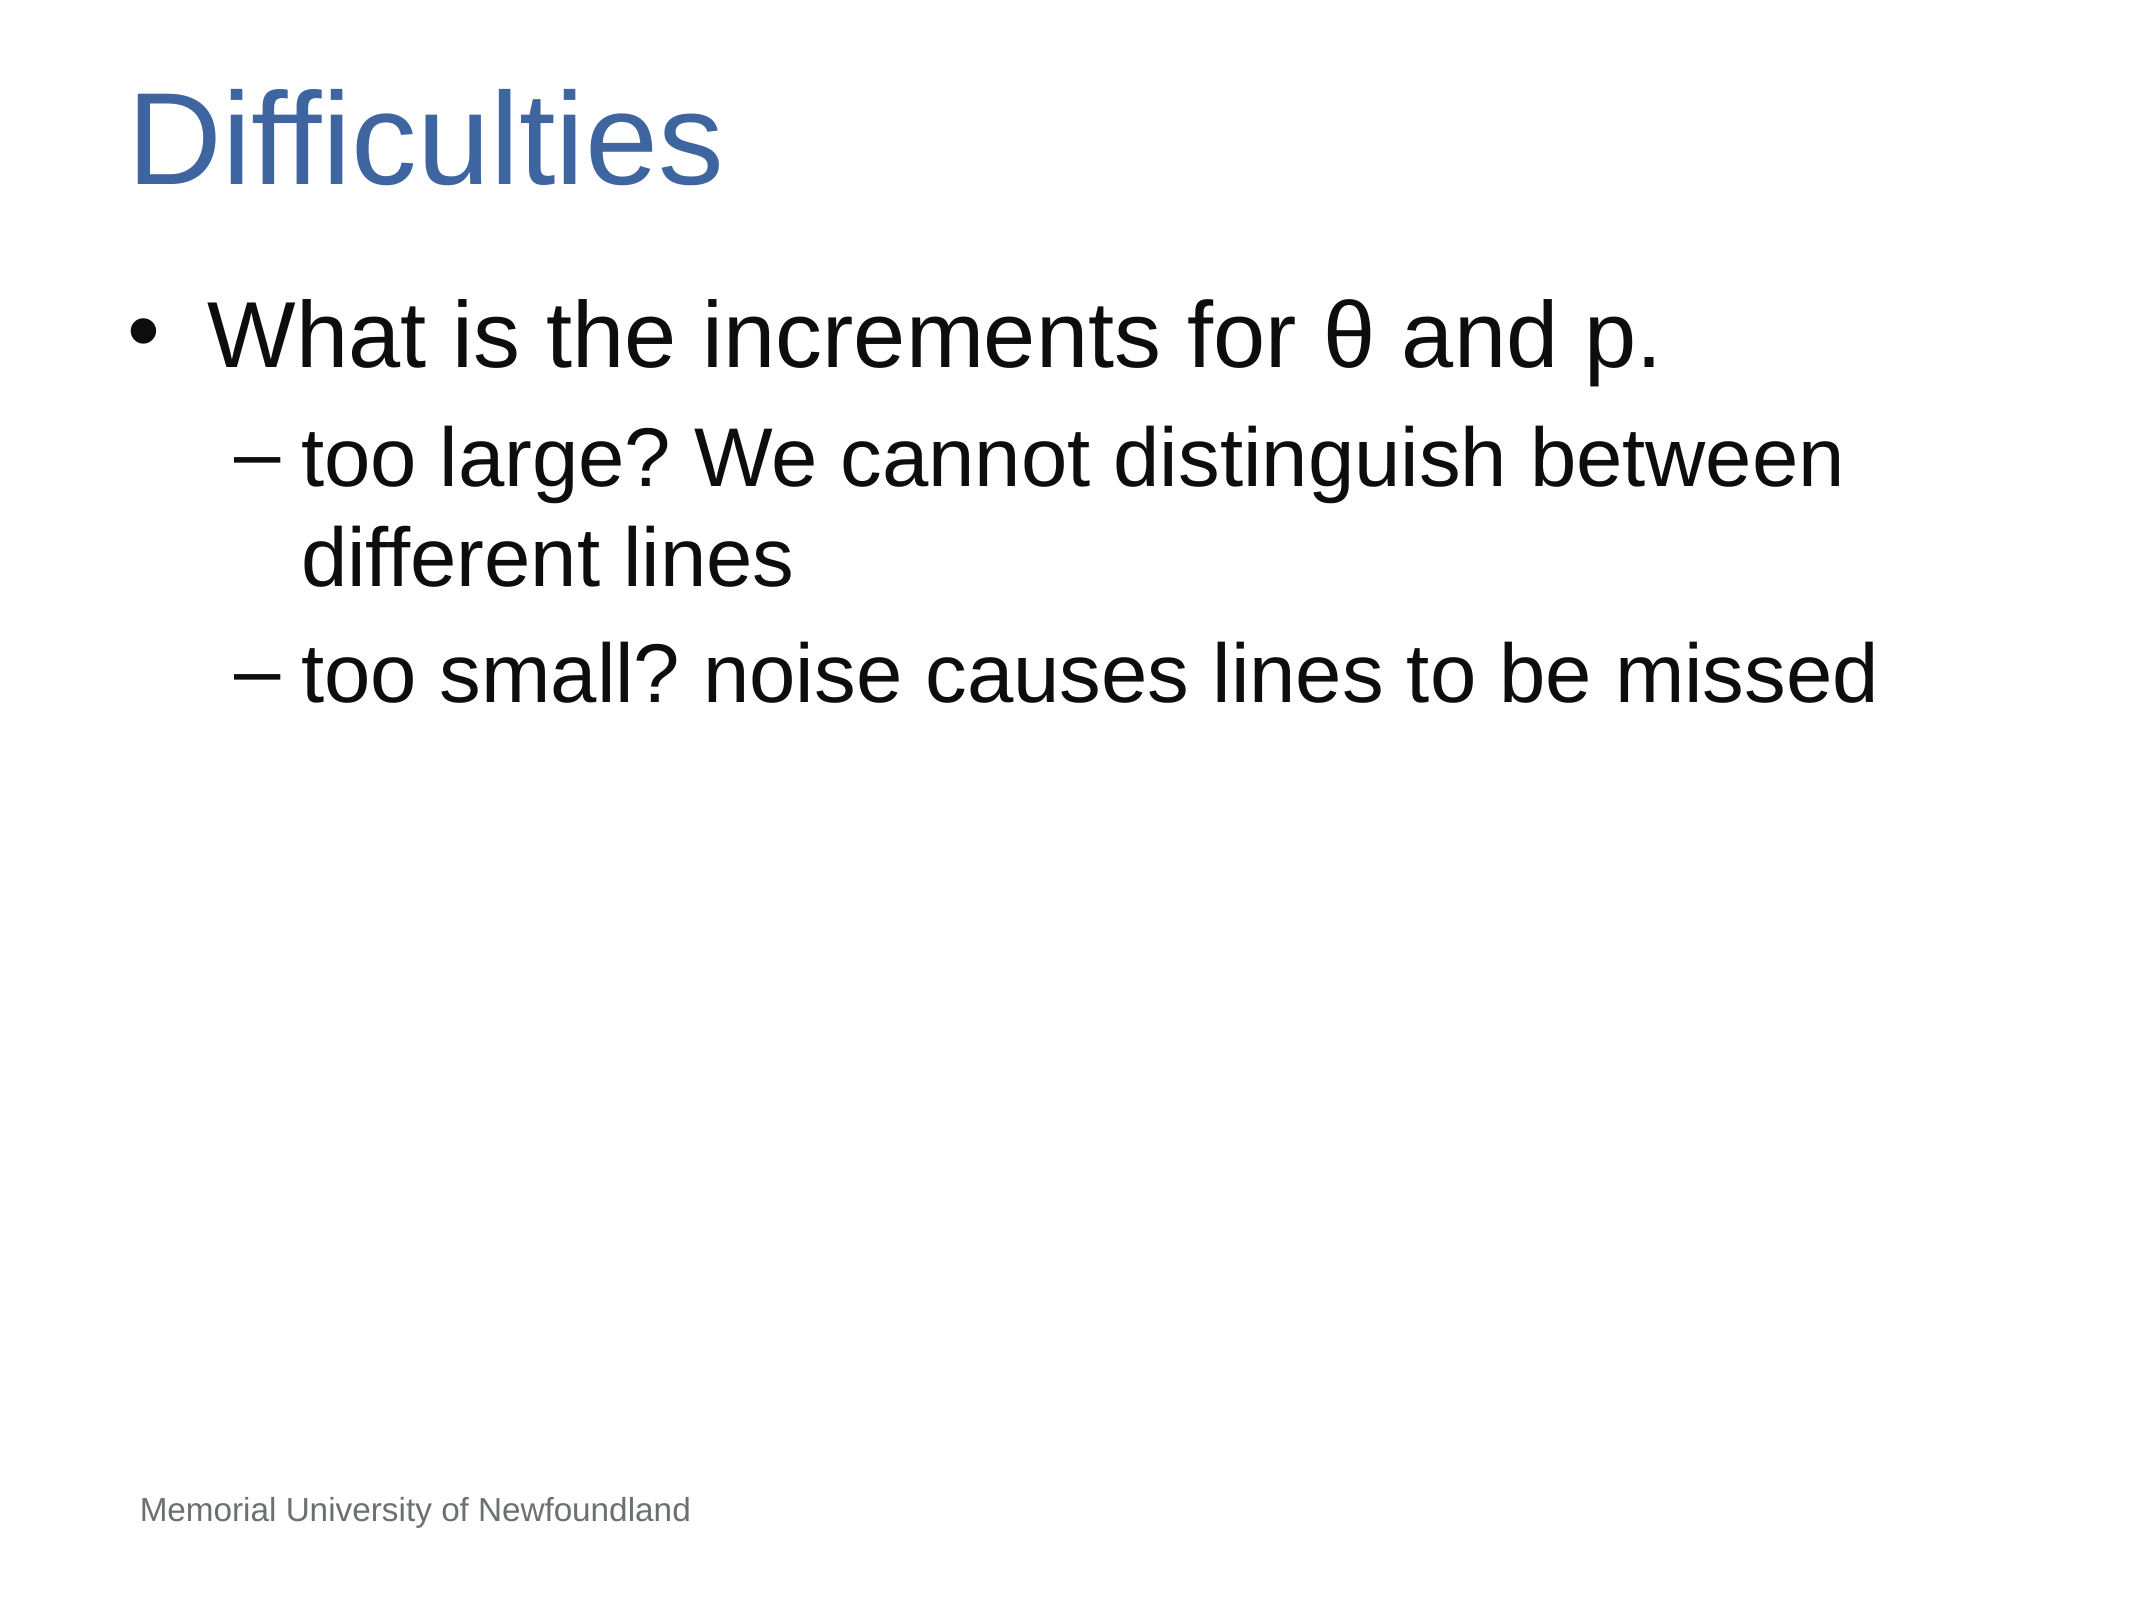

# Difficulties
What is the increments for θ and p.
too large? We cannot distinguish between different lines
too small? noise causes lines to be missed